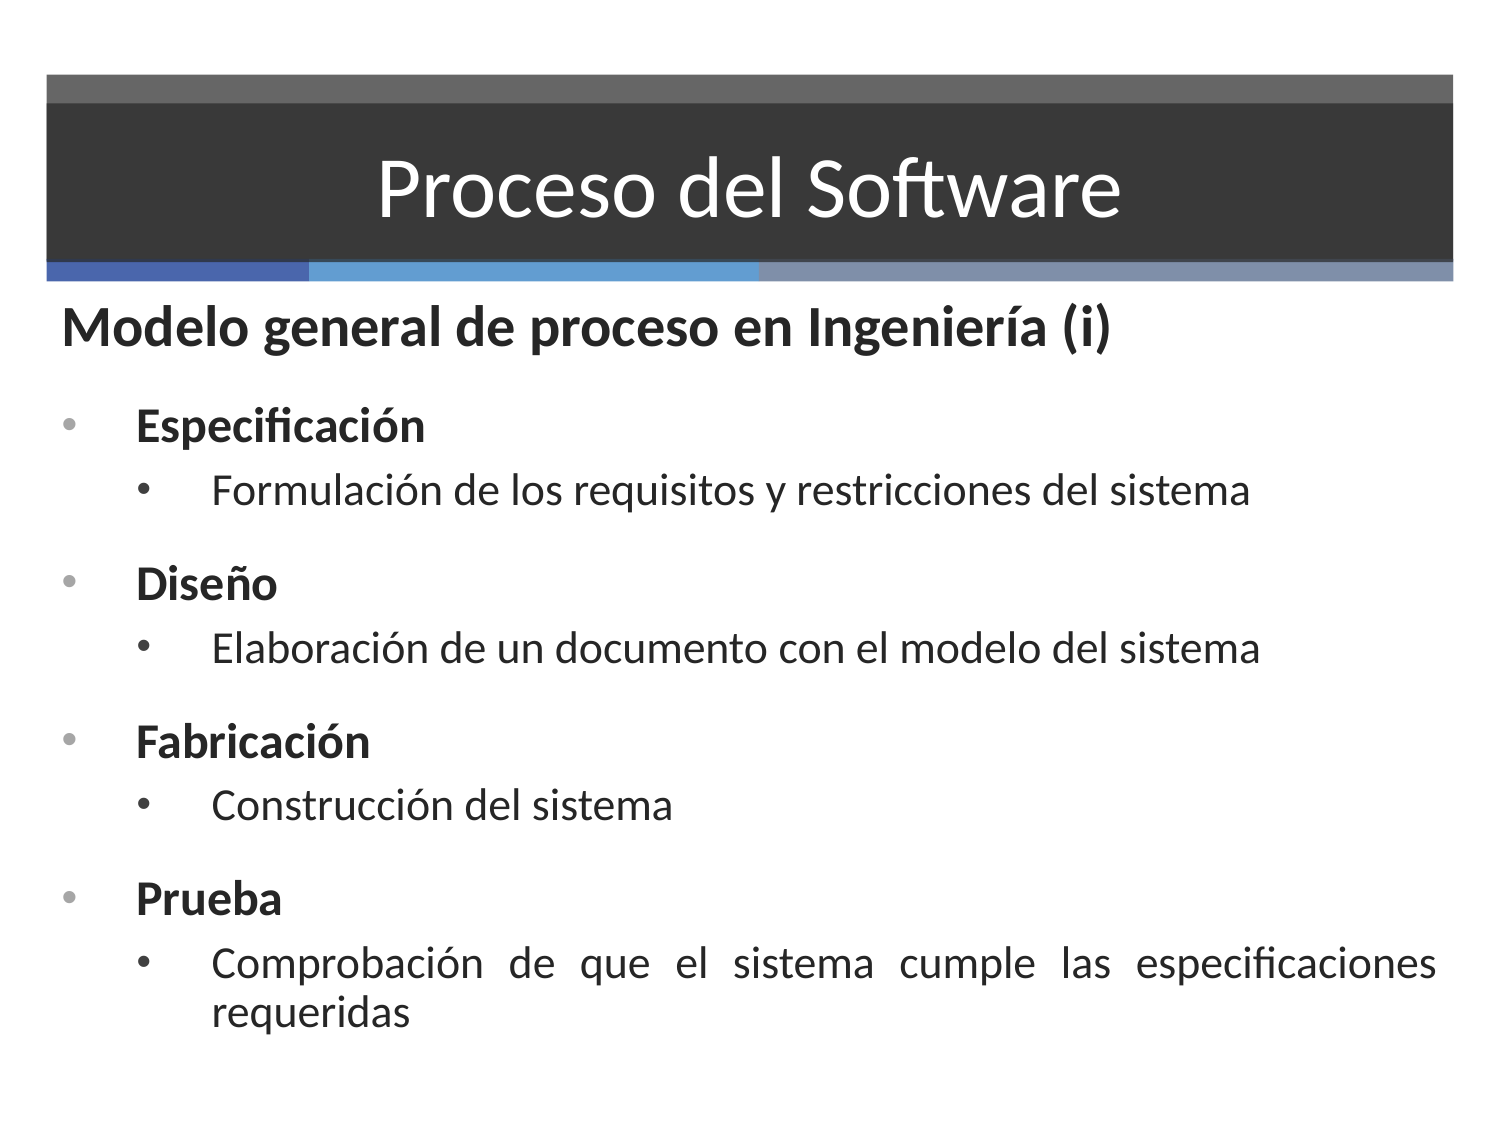

# Proceso del Software
Modelo general de proceso en Ingeniería (i)
Especificación
Formulación de los requisitos y restricciones del sistema
Diseño
Elaboración de un documento con el modelo del sistema
Fabricación
Construcción del sistema
Prueba
Comprobación de que el sistema cumple las especificaciones requeridas